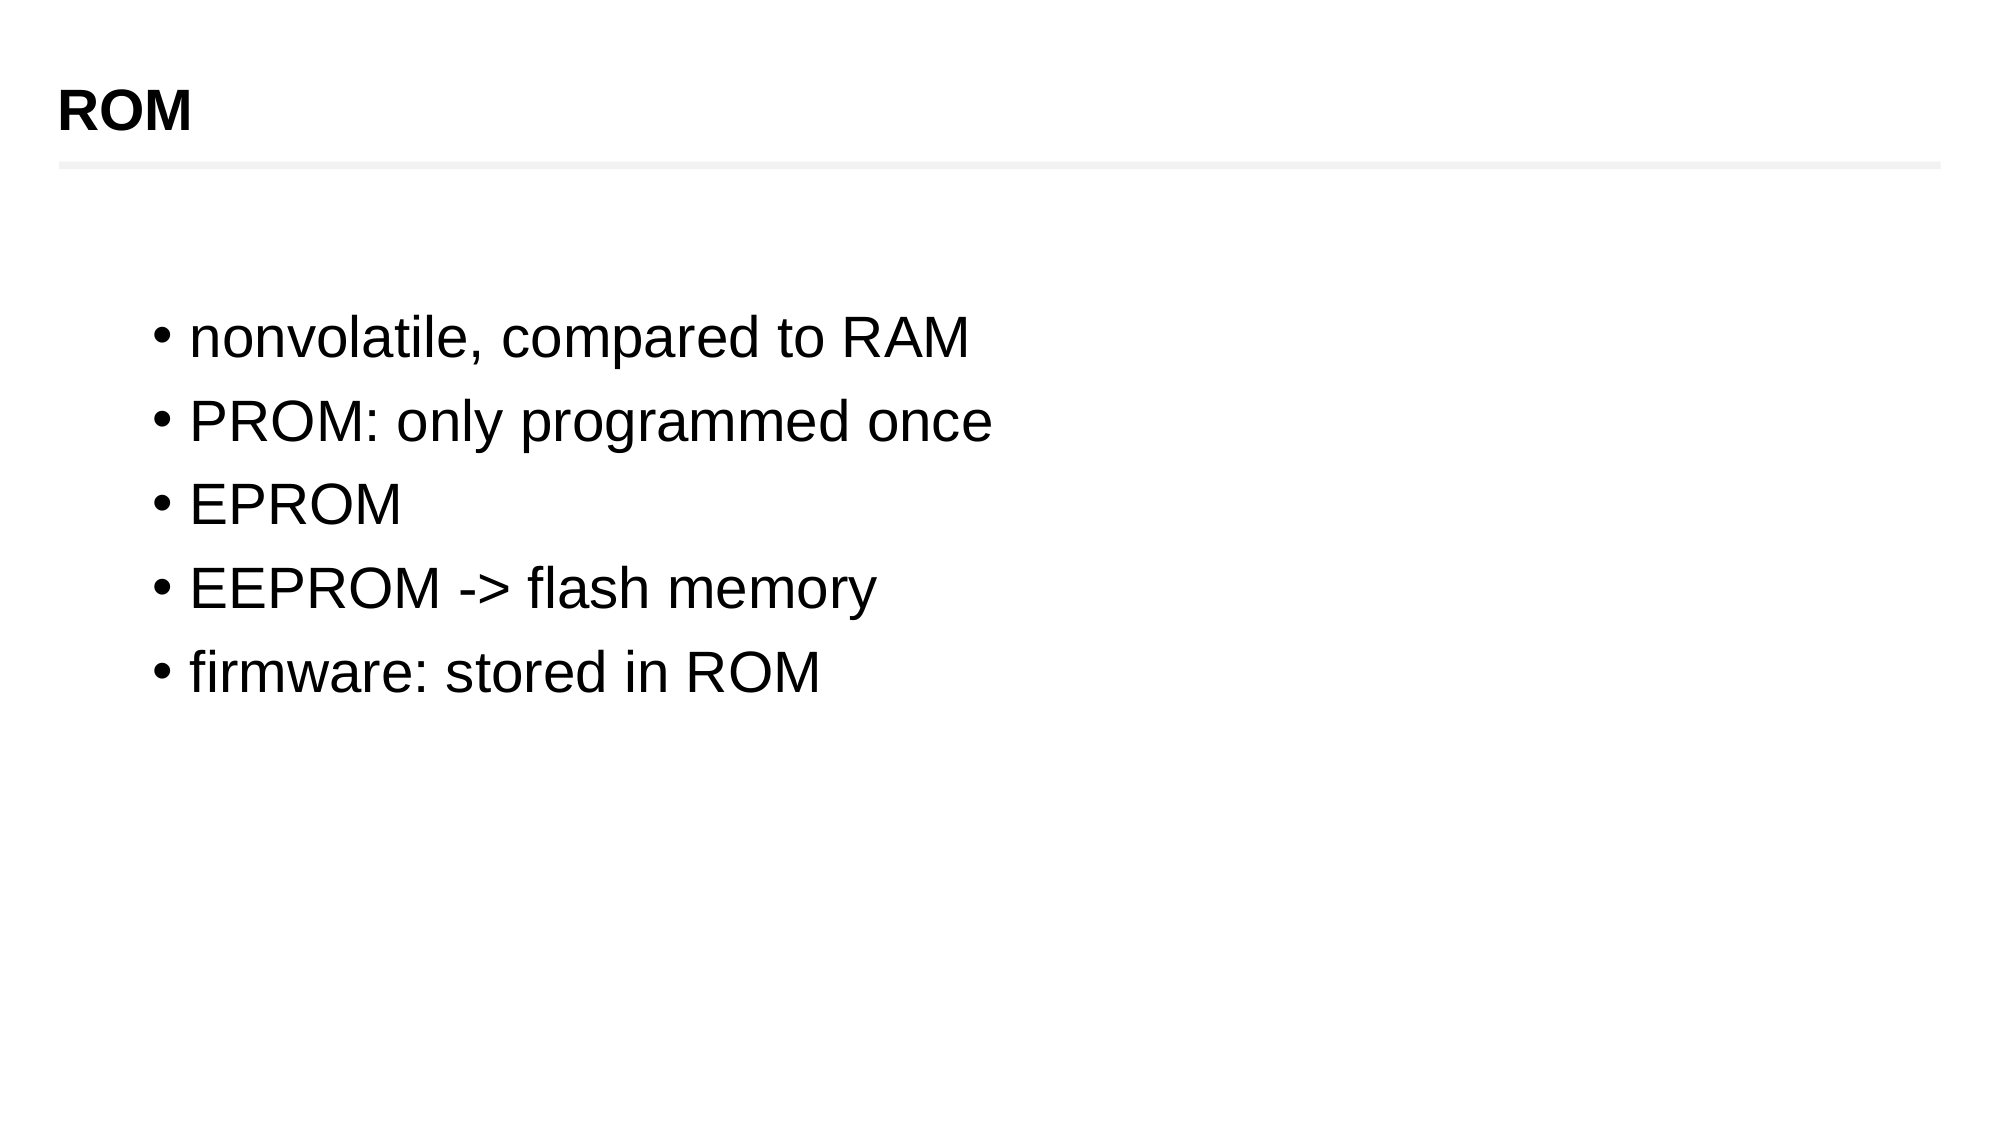

ROM
nonvolatile, compared to RAM
PROM: only programmed once
EPROM
EEPROM -> flash memory
firmware: stored in ROM